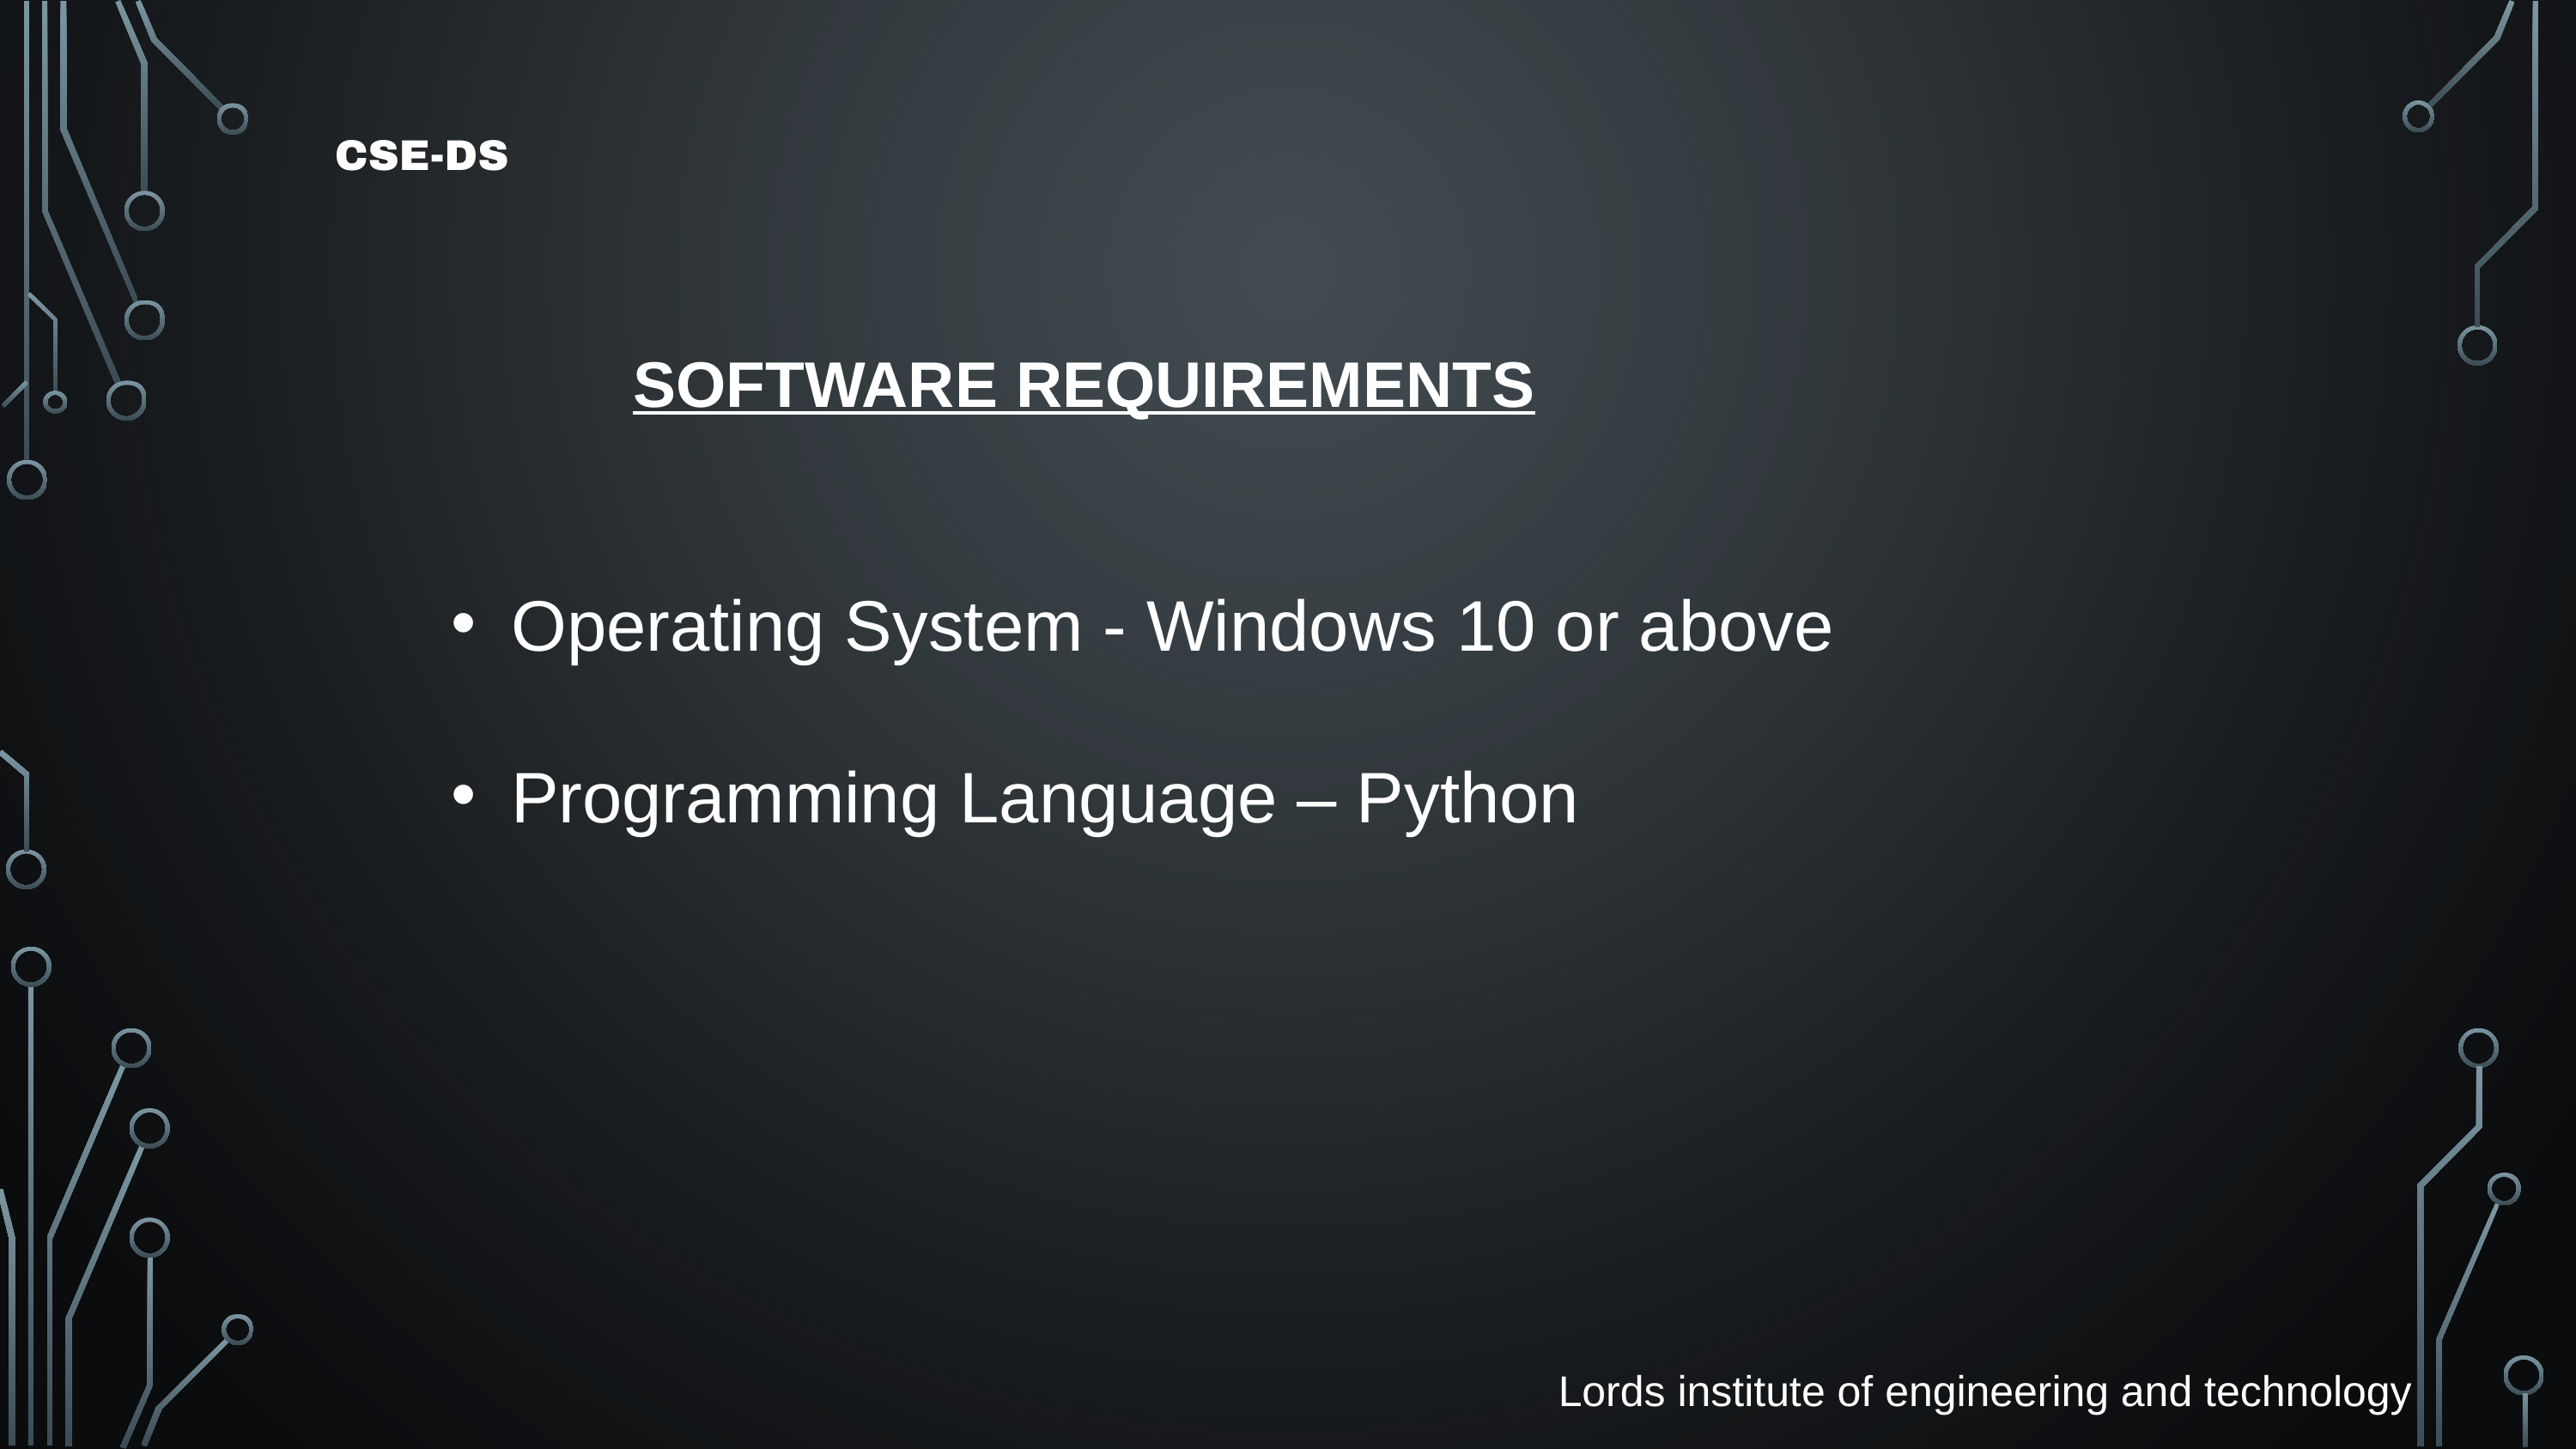

CSE-DS
SOFTWARE REQUIREMENTS

Operating System - Windows 10 or above

Programming Language – Python

Lords institute of engineering and technology